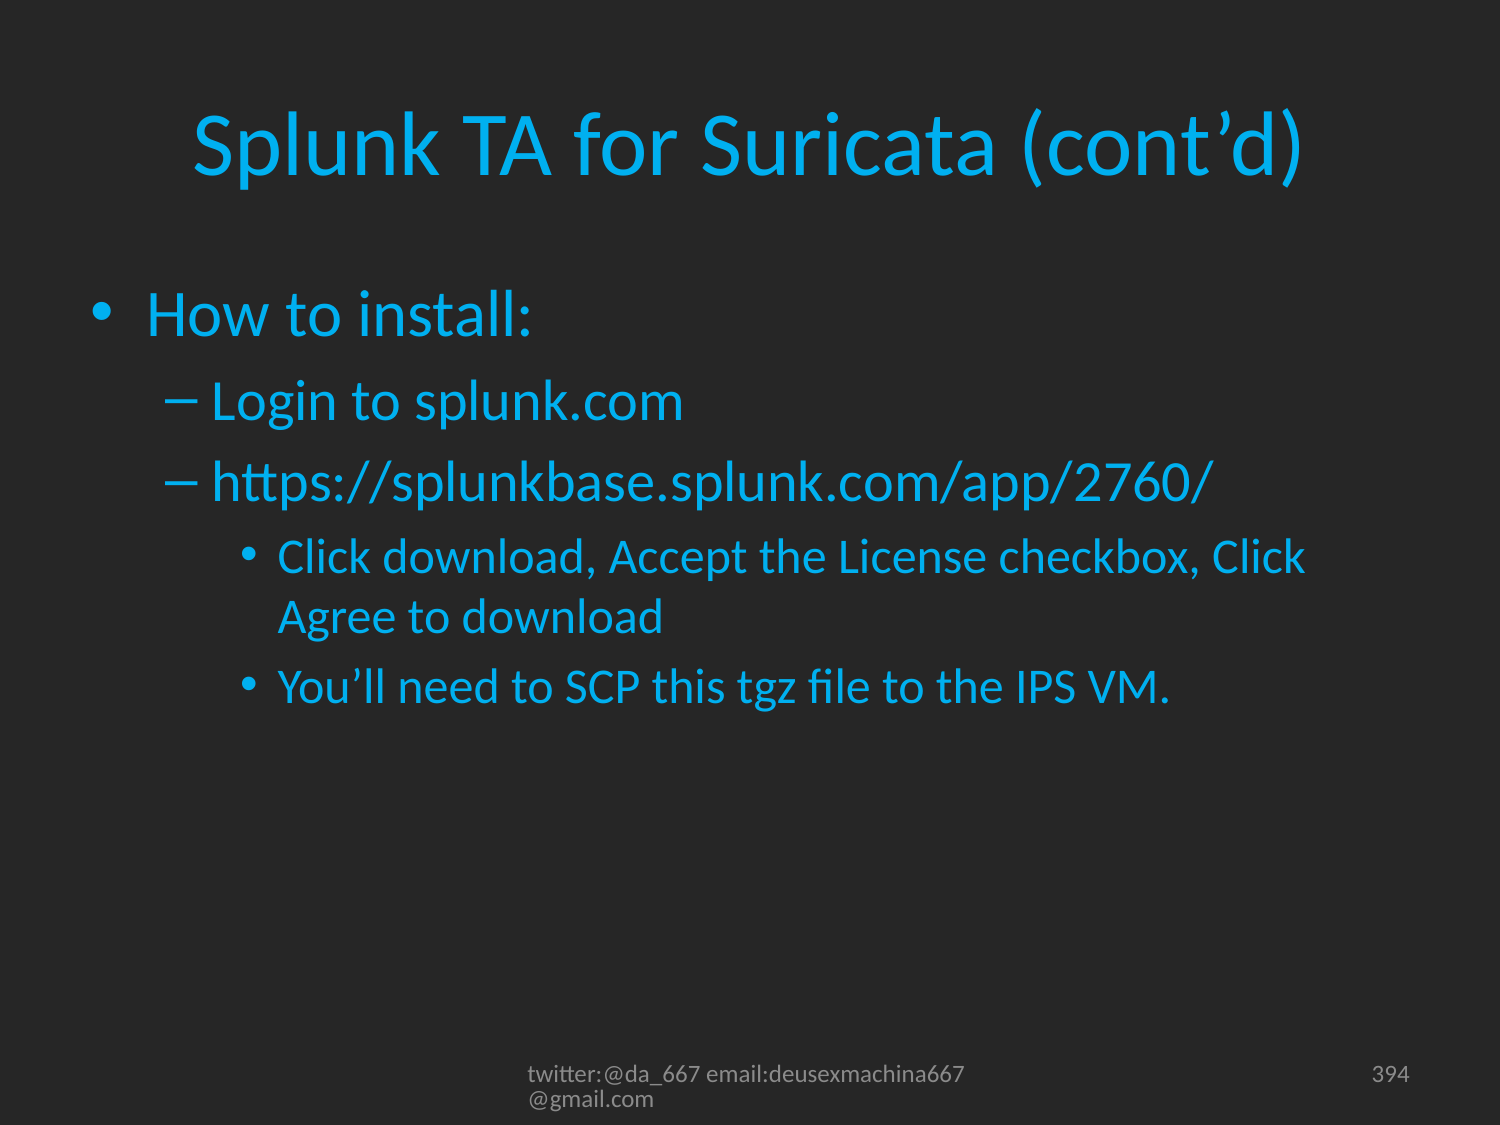

# Splunk TA for Suricata (cont’d)
How to install:
Login to splunk.com
https://splunkbase.splunk.com/app/2760/
Click download, Accept the License checkbox, Click Agree to download
You’ll need to SCP this tgz file to the IPS VM.
twitter:@da_667 email:deusexmachina667@gmail.com
394